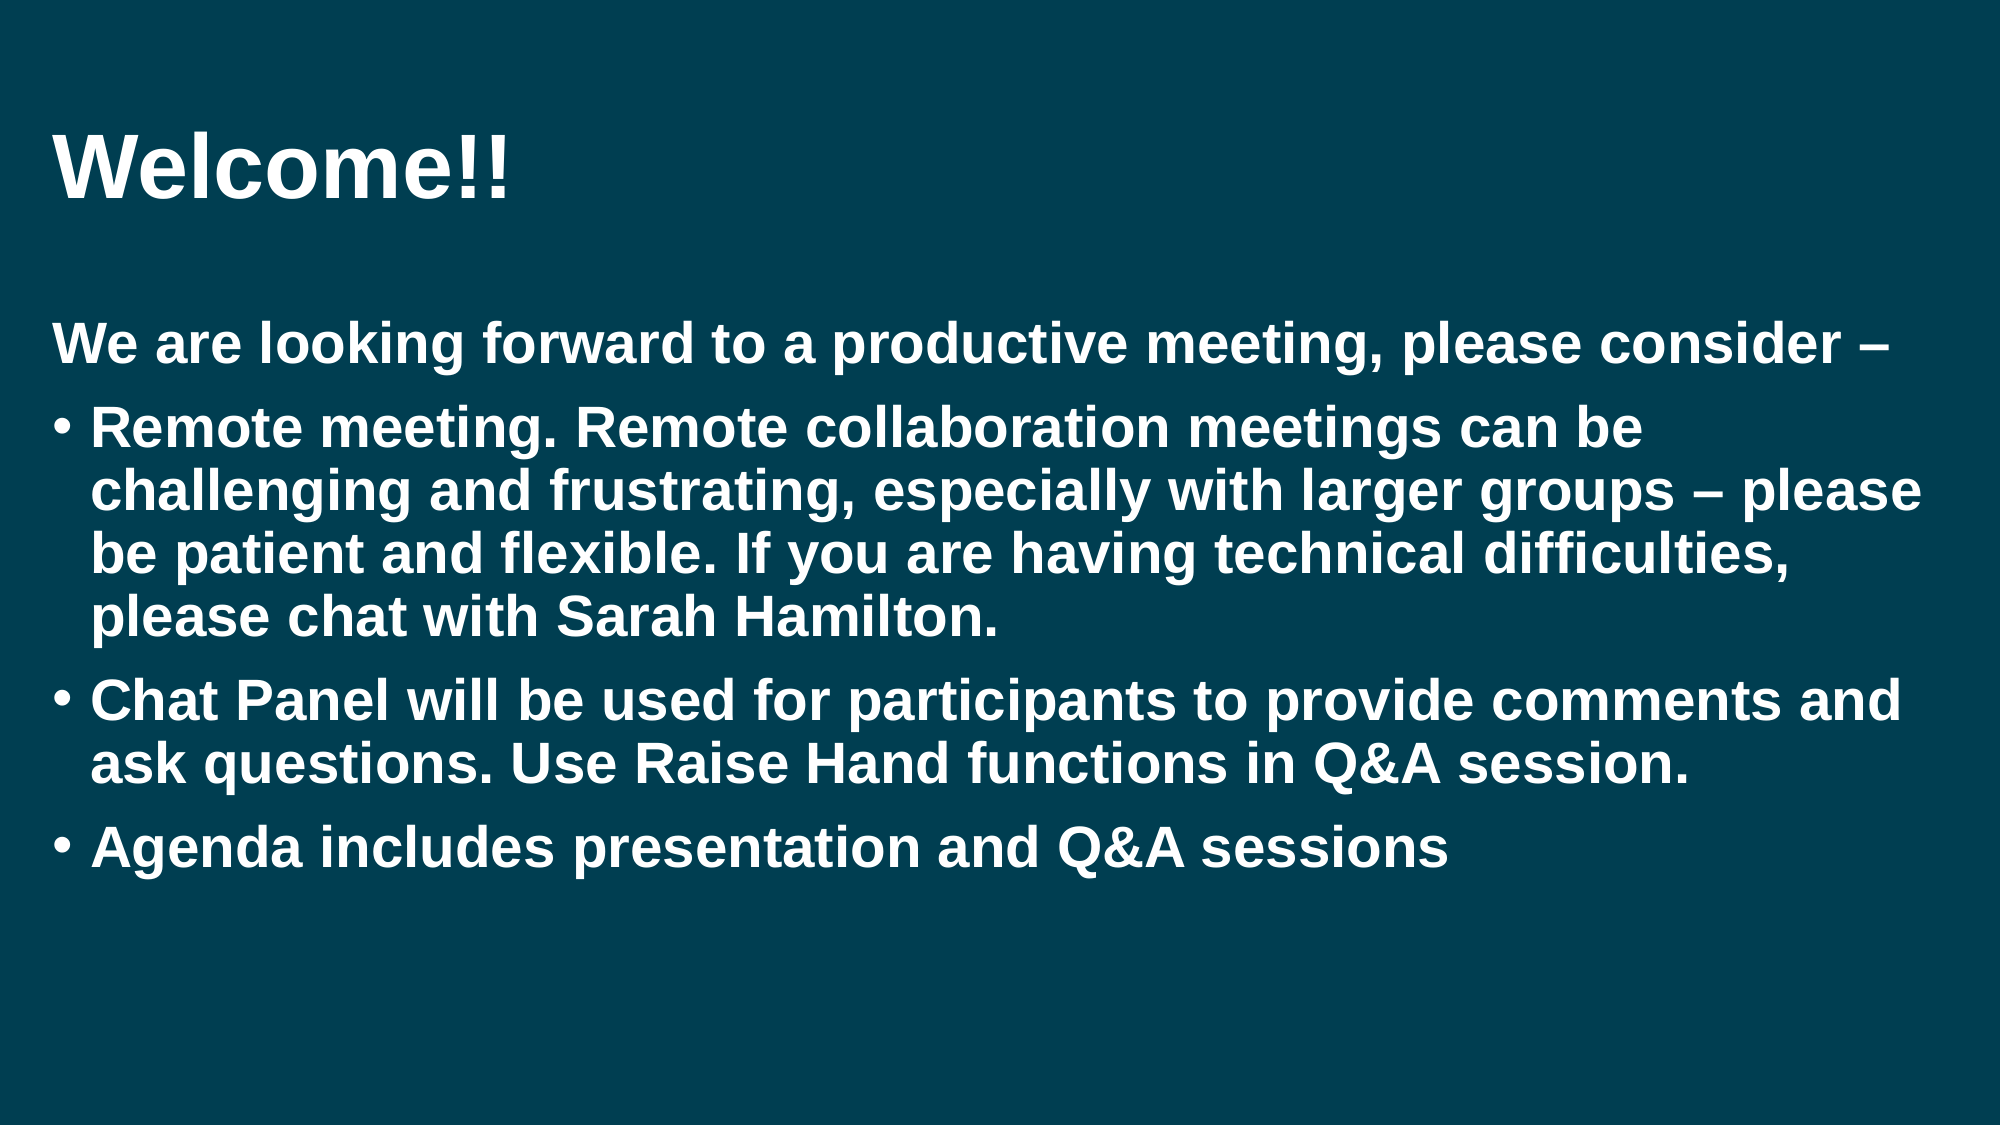

# Welcome!!
We are looking forward to a productive meeting, please consider –
Remote meeting. Remote collaboration meetings can be challenging and frustrating, especially with larger groups – please be patient and flexible​. If you are having technical difficulties, please chat with Sarah Hamilton.
Chat Panel will be used for participants to provide comments and ask questions. Use Raise Hand functions in Q&A session.
Agenda includes presentation and Q&A sessions